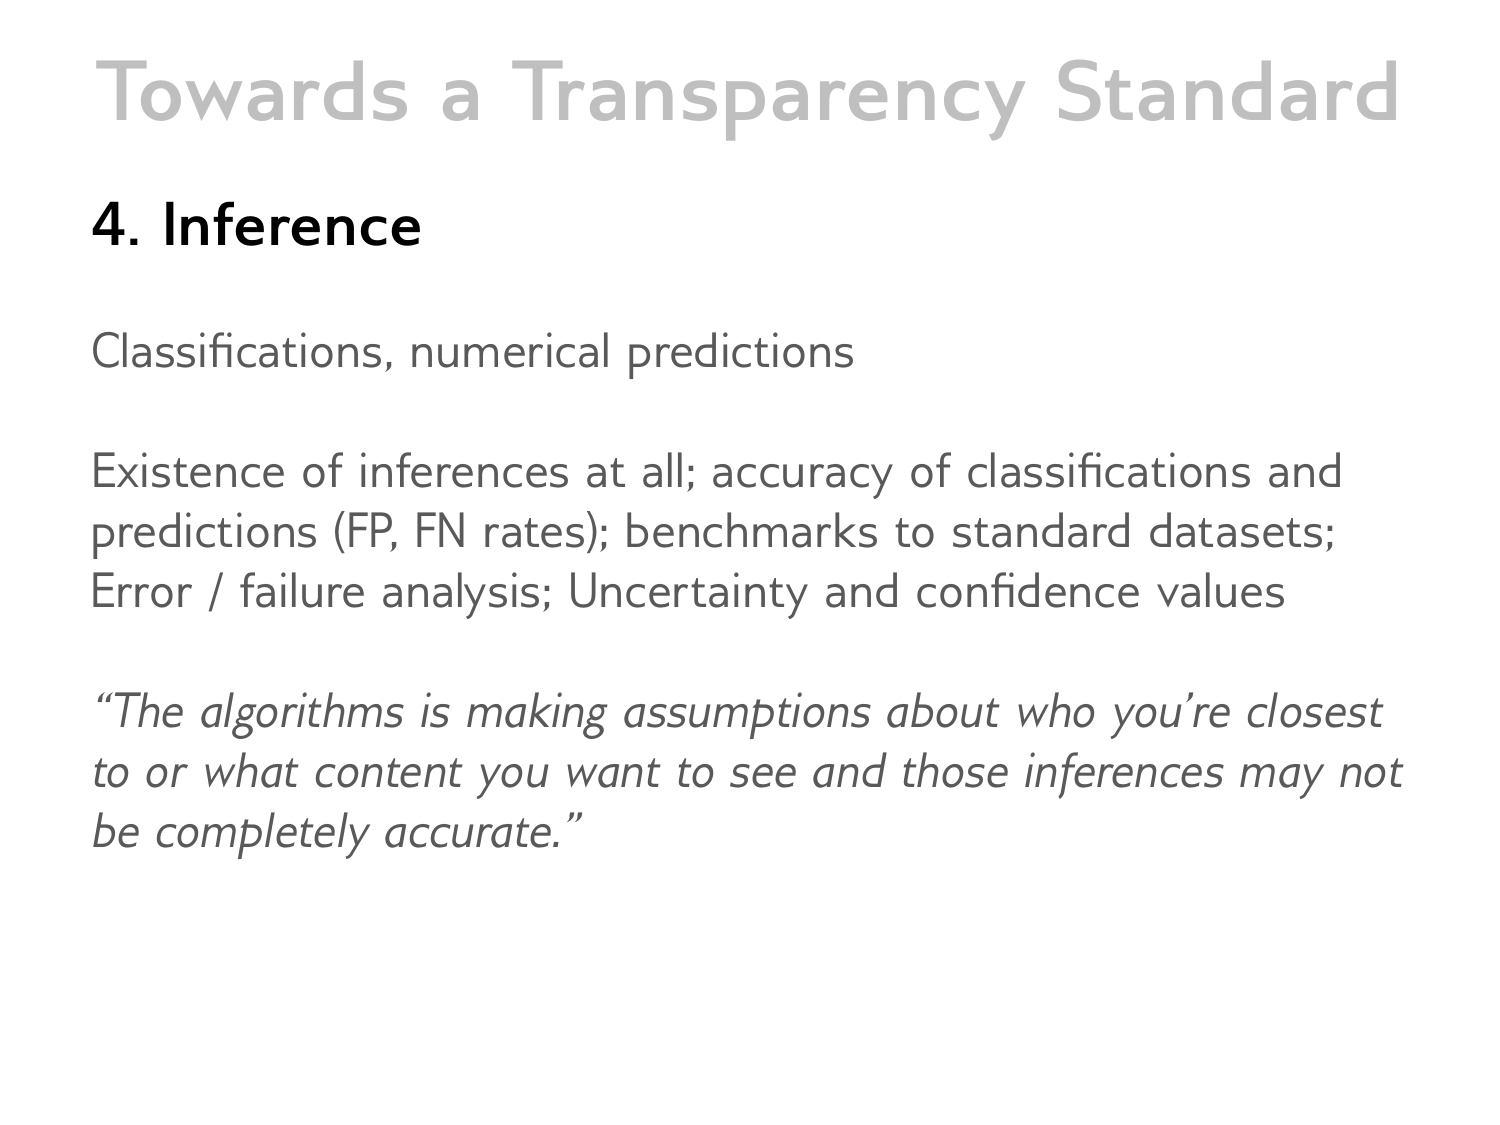

# Towards a Transparency Standard
4. Inference

Classifications, numerical predictions

Existence of inferences at all; accuracy of classifications and predictions (FP, FN rates); benchmarks to standard datasets; Error / failure analysis; Uncertainty and confidence values

“The algorithms is making assumptions about who you’re closest to or what content you want to see and those inferences may not be completely accurate.”